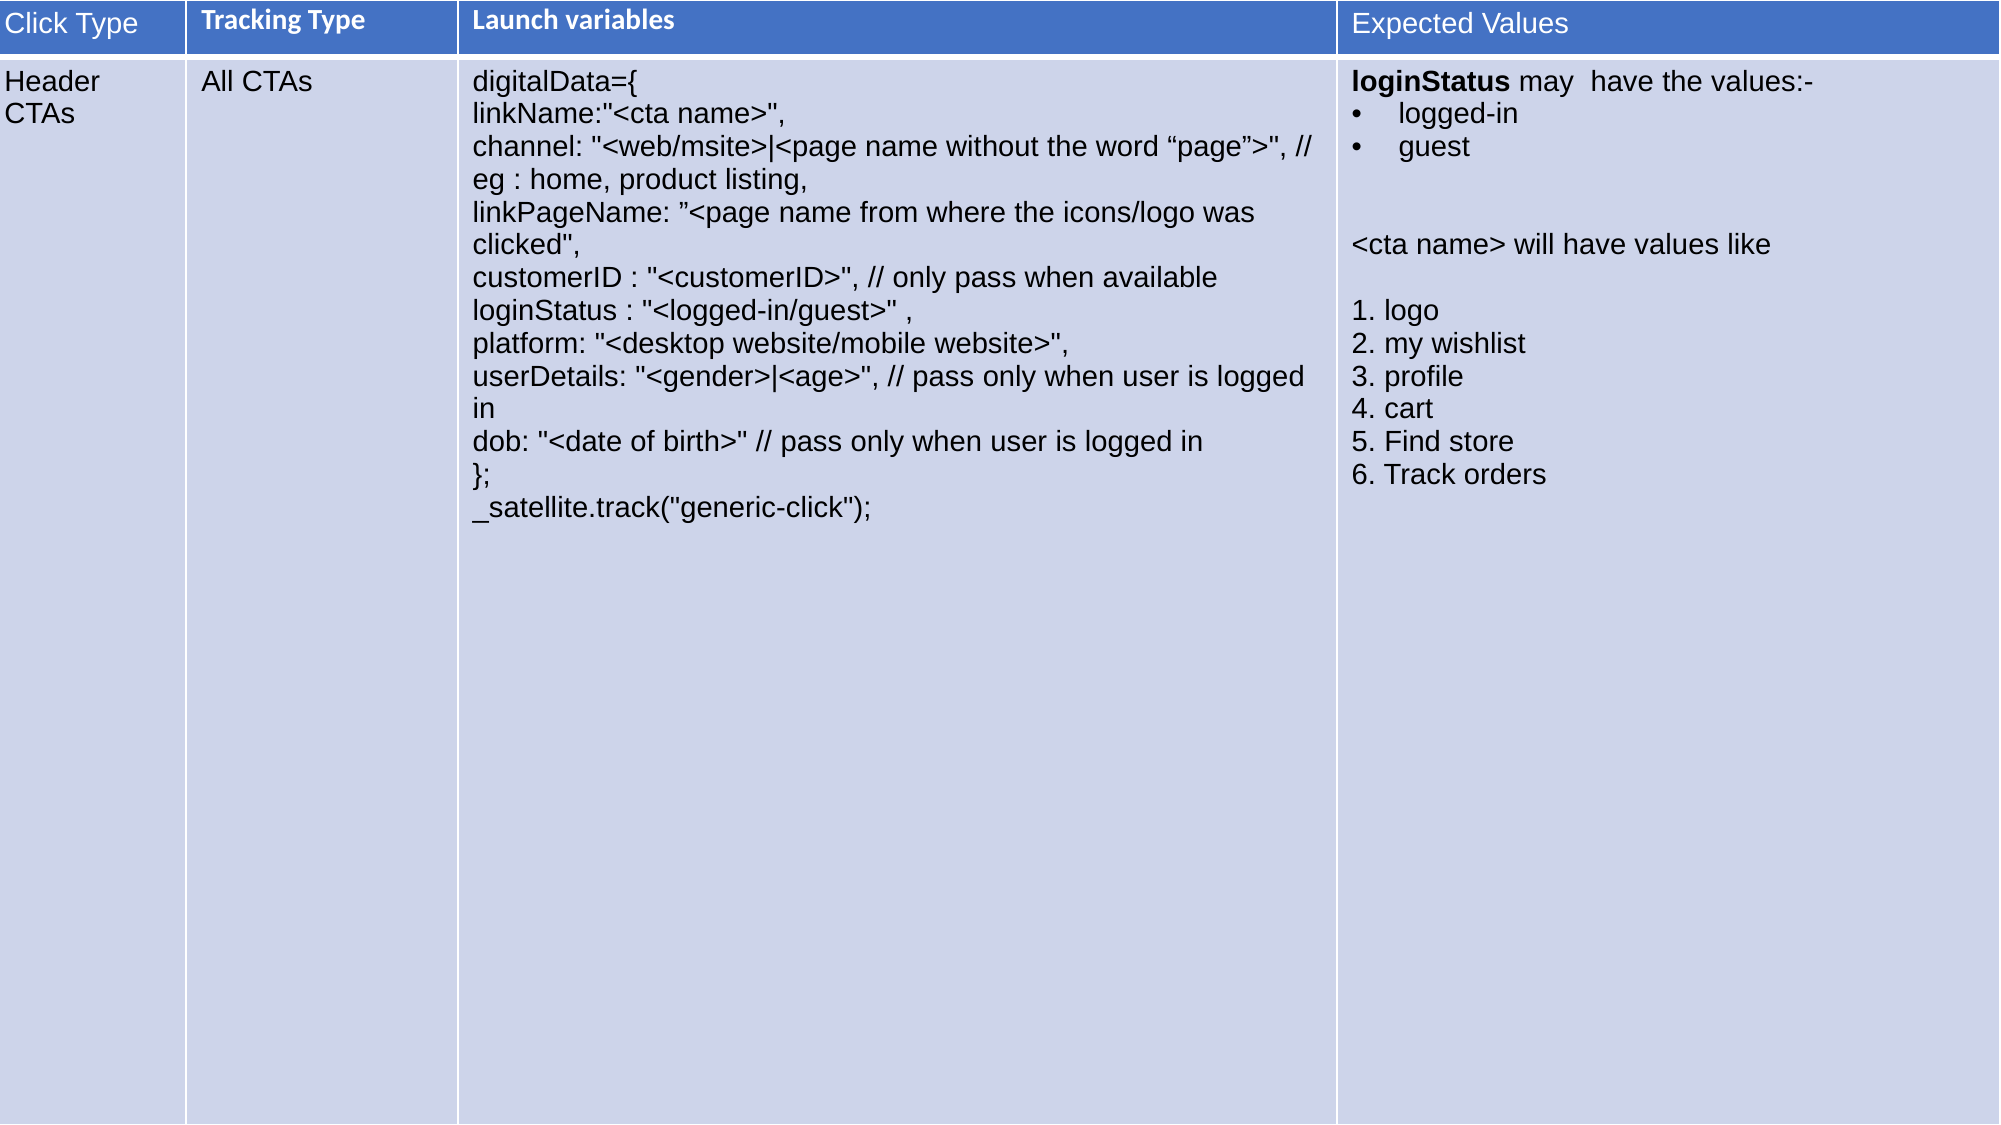

| Click Type | Tracking Type | Launch variables | Expected Values |
| --- | --- | --- | --- |
| Header CTAs | All CTAs | digitalData={ linkName:"<cta name>", channel: "<web/msite>|<page name without the word “page”>", // eg : home, product listing,  linkPageName: ”<page name from where the icons/logo was clicked", customerID : "<customerID>", // only pass when available loginStatus : "<logged-in/guest>" , platform: "<desktop website/mobile website>", userDetails: "<gender>|<age>", // pass only when user is logged in dob: "<date of birth>" // pass only when user is logged in }; \_satellite.track("generic-click"); | loginStatus may have the values:- logged-in guest <cta name> will have values like 1. logo 2. my wishlist 3. profile 4. cart 5. Find store 6. Track orders |